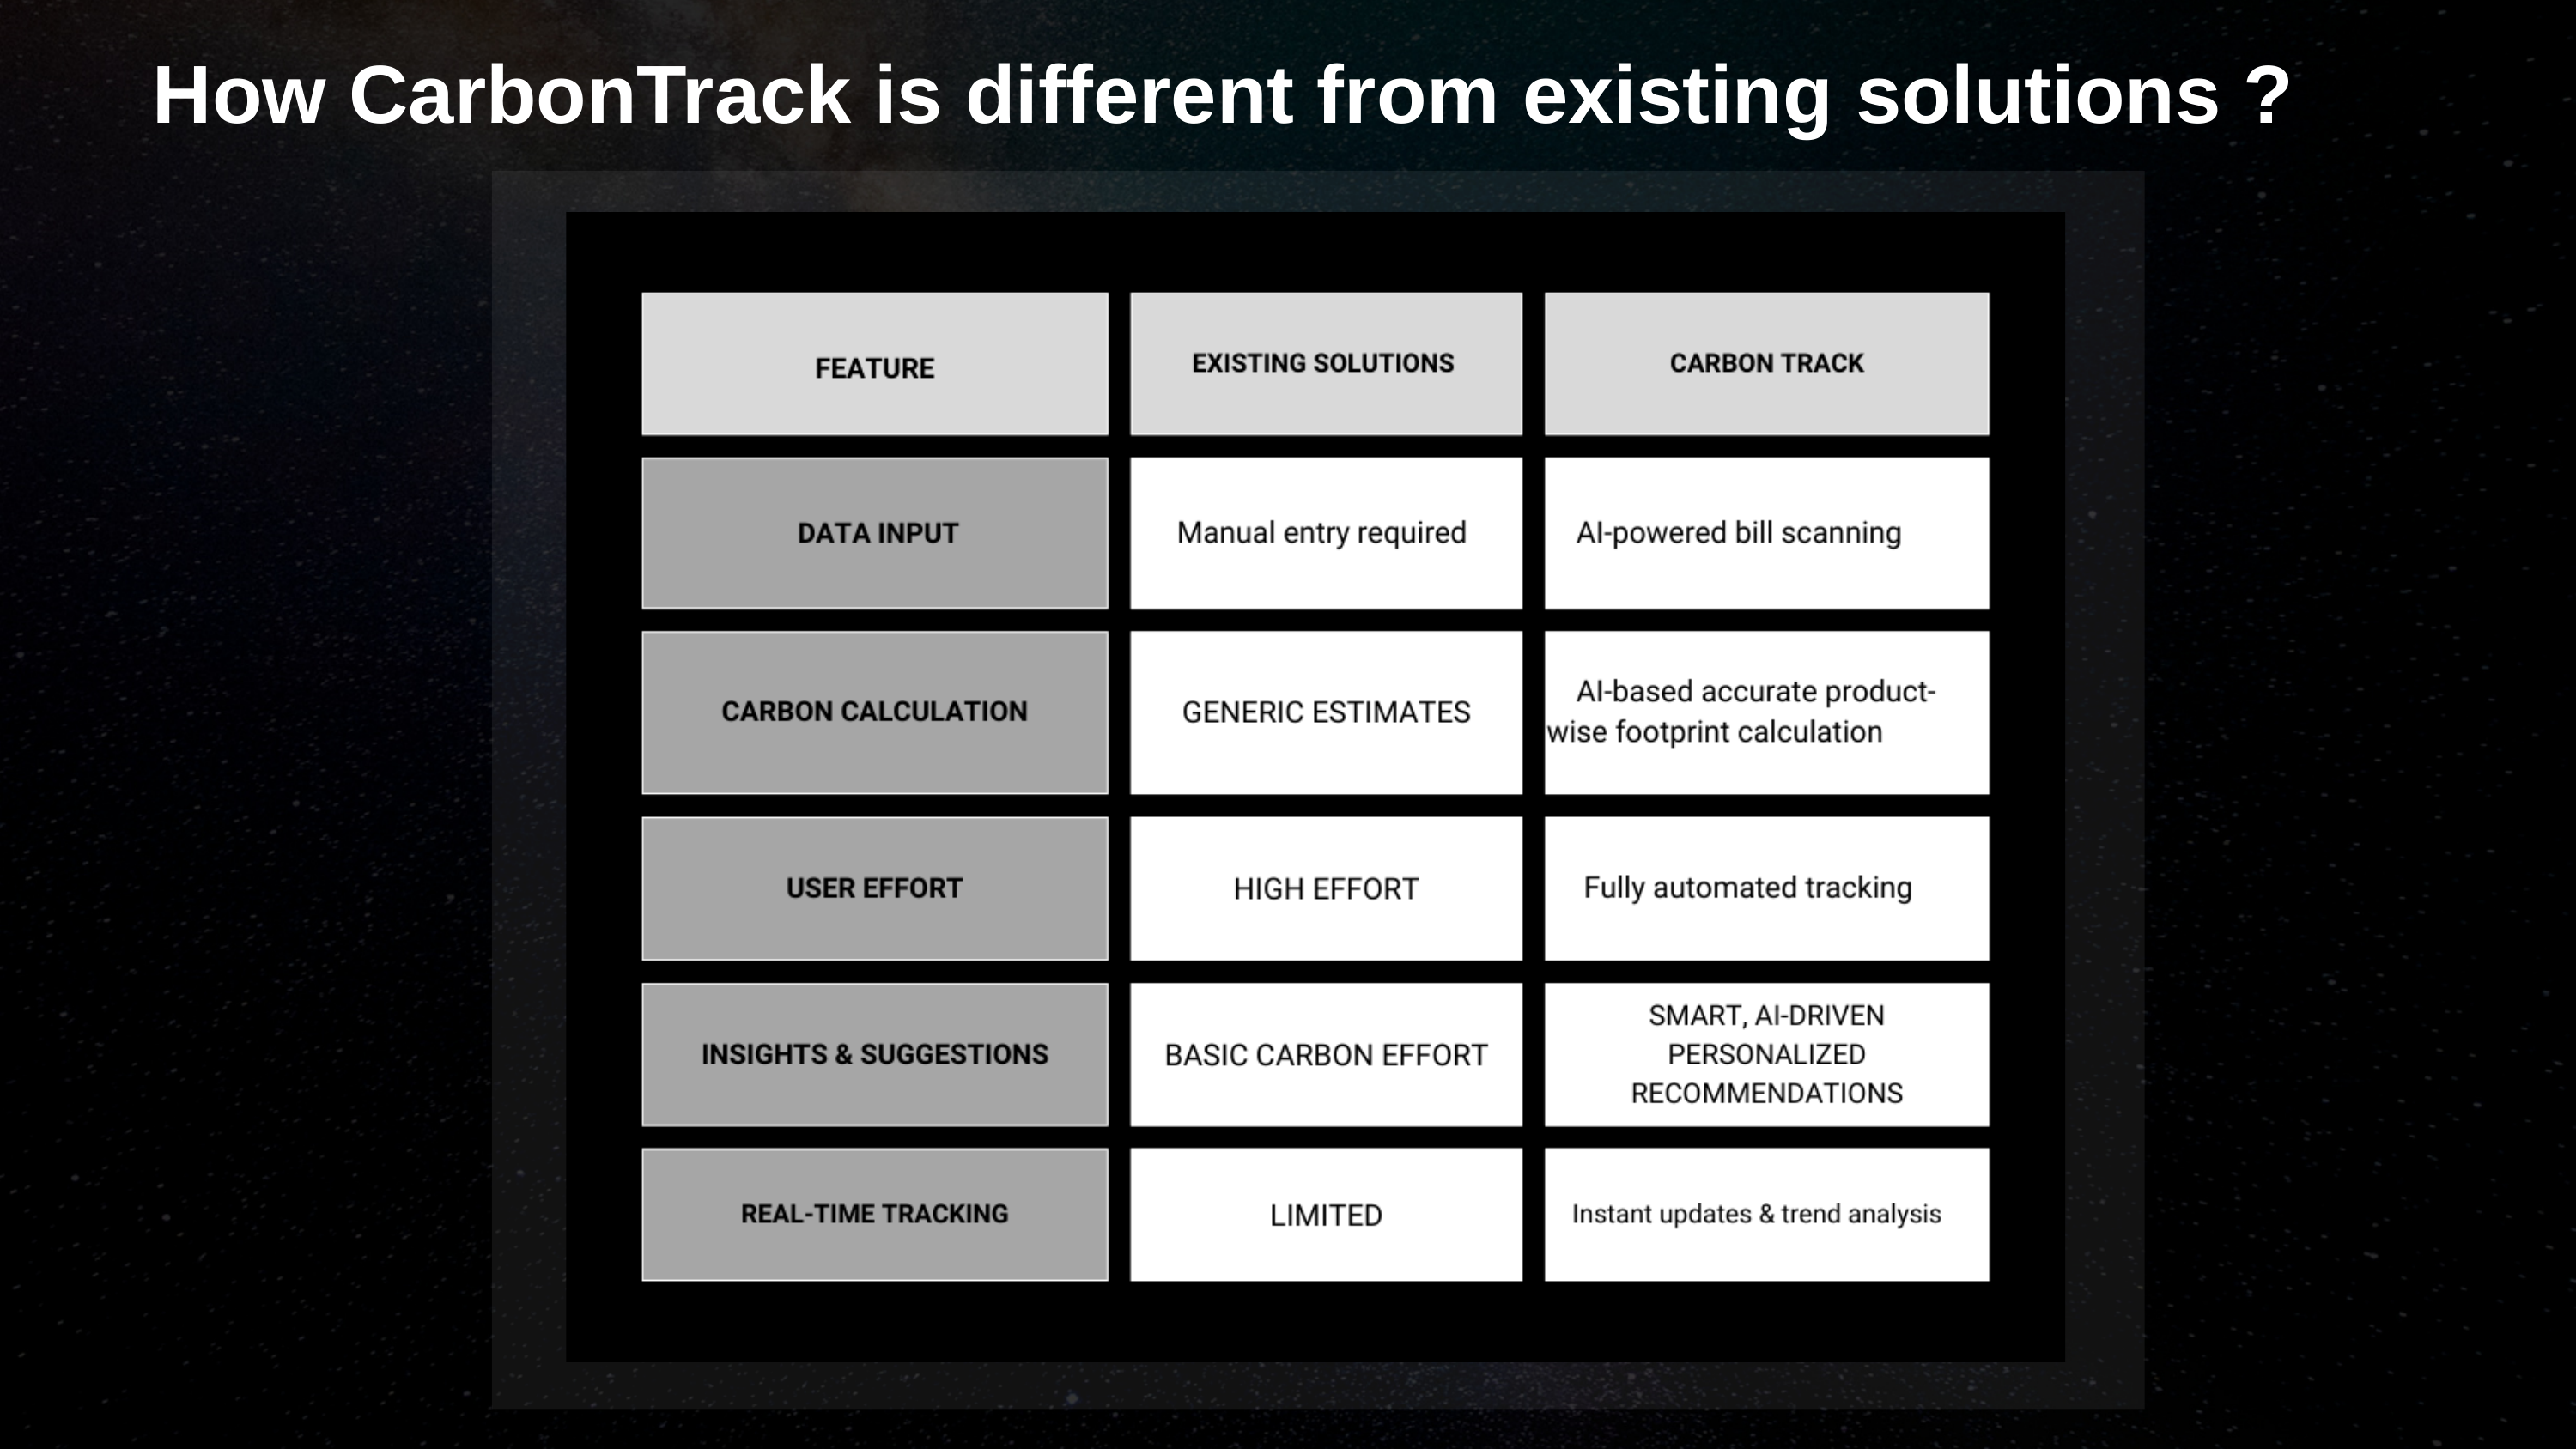

How CarbonTrack is different from existing solutions ?